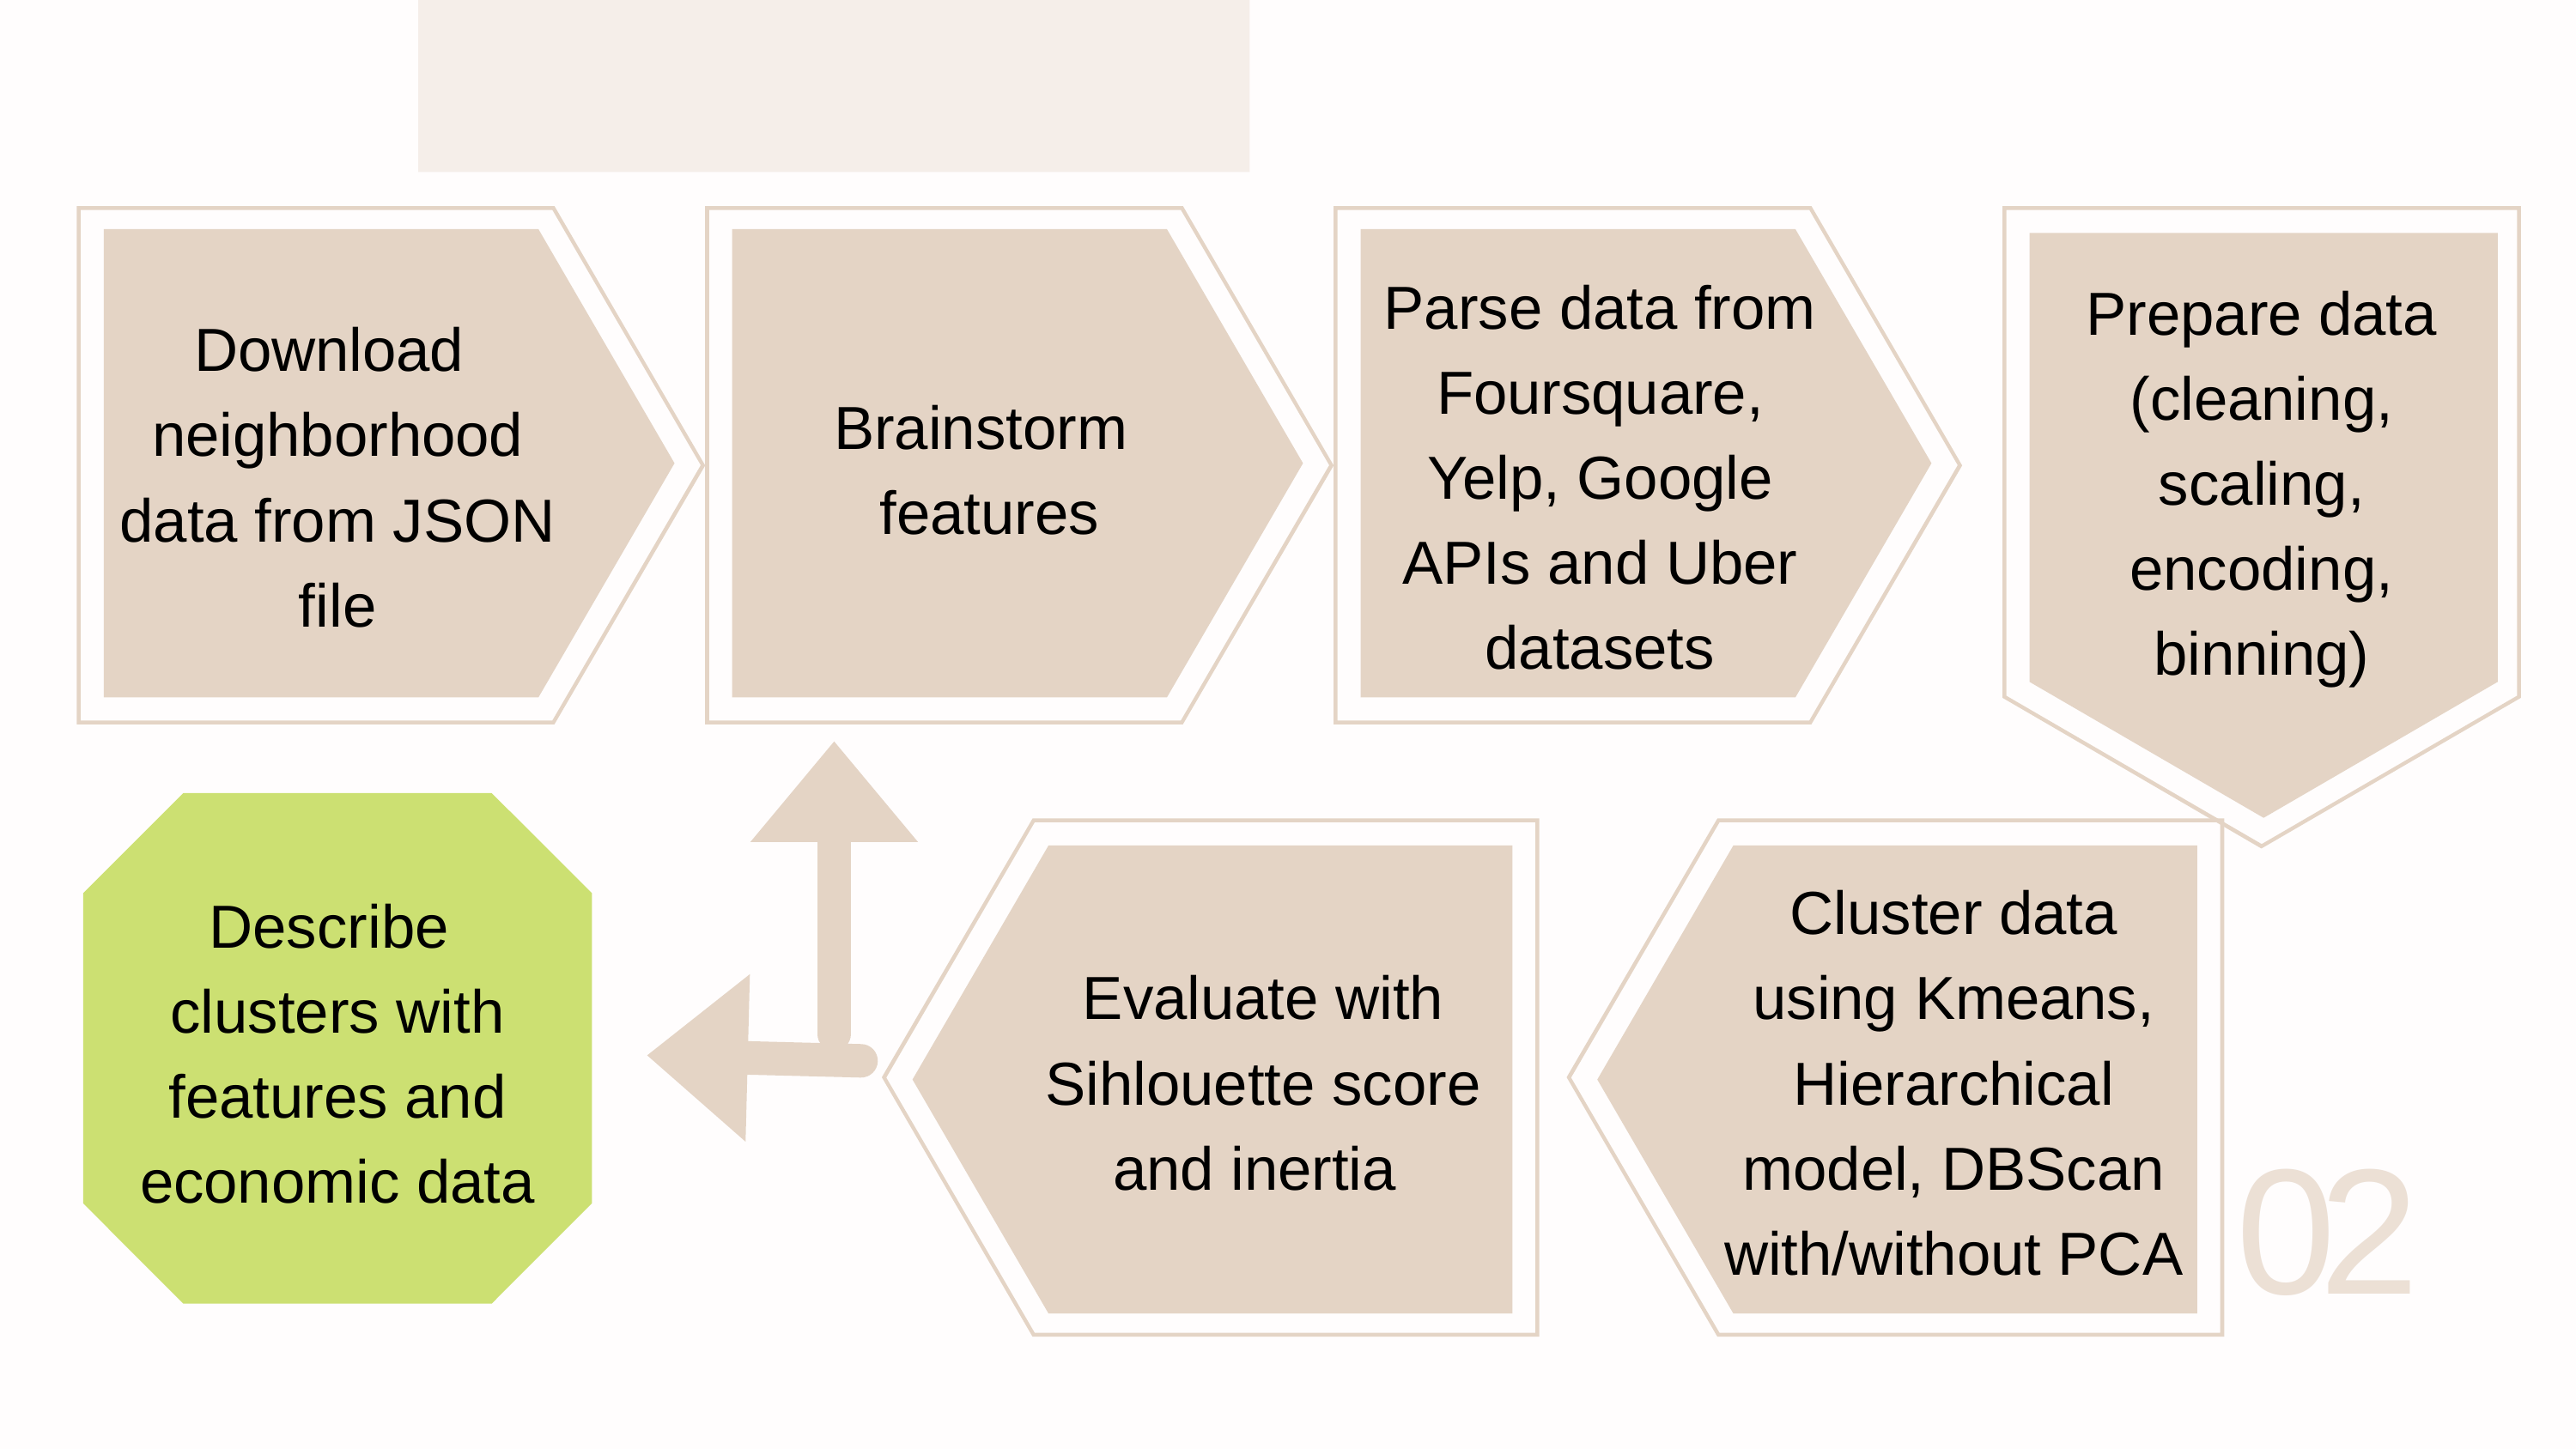

Parse data from
Foursquare, Yelp, Google APIs and Uber datasets
Prepare data (cleaning, scaling, encoding, binning)

Download
neighborhood data from JSON
file
Brainstorm
features

Cluster data using Kmeans, Hierarchical model, DBScan with/without PCA
Describe
clusters with features and economic data

Evaluate with Sihlouette score and inertia

02